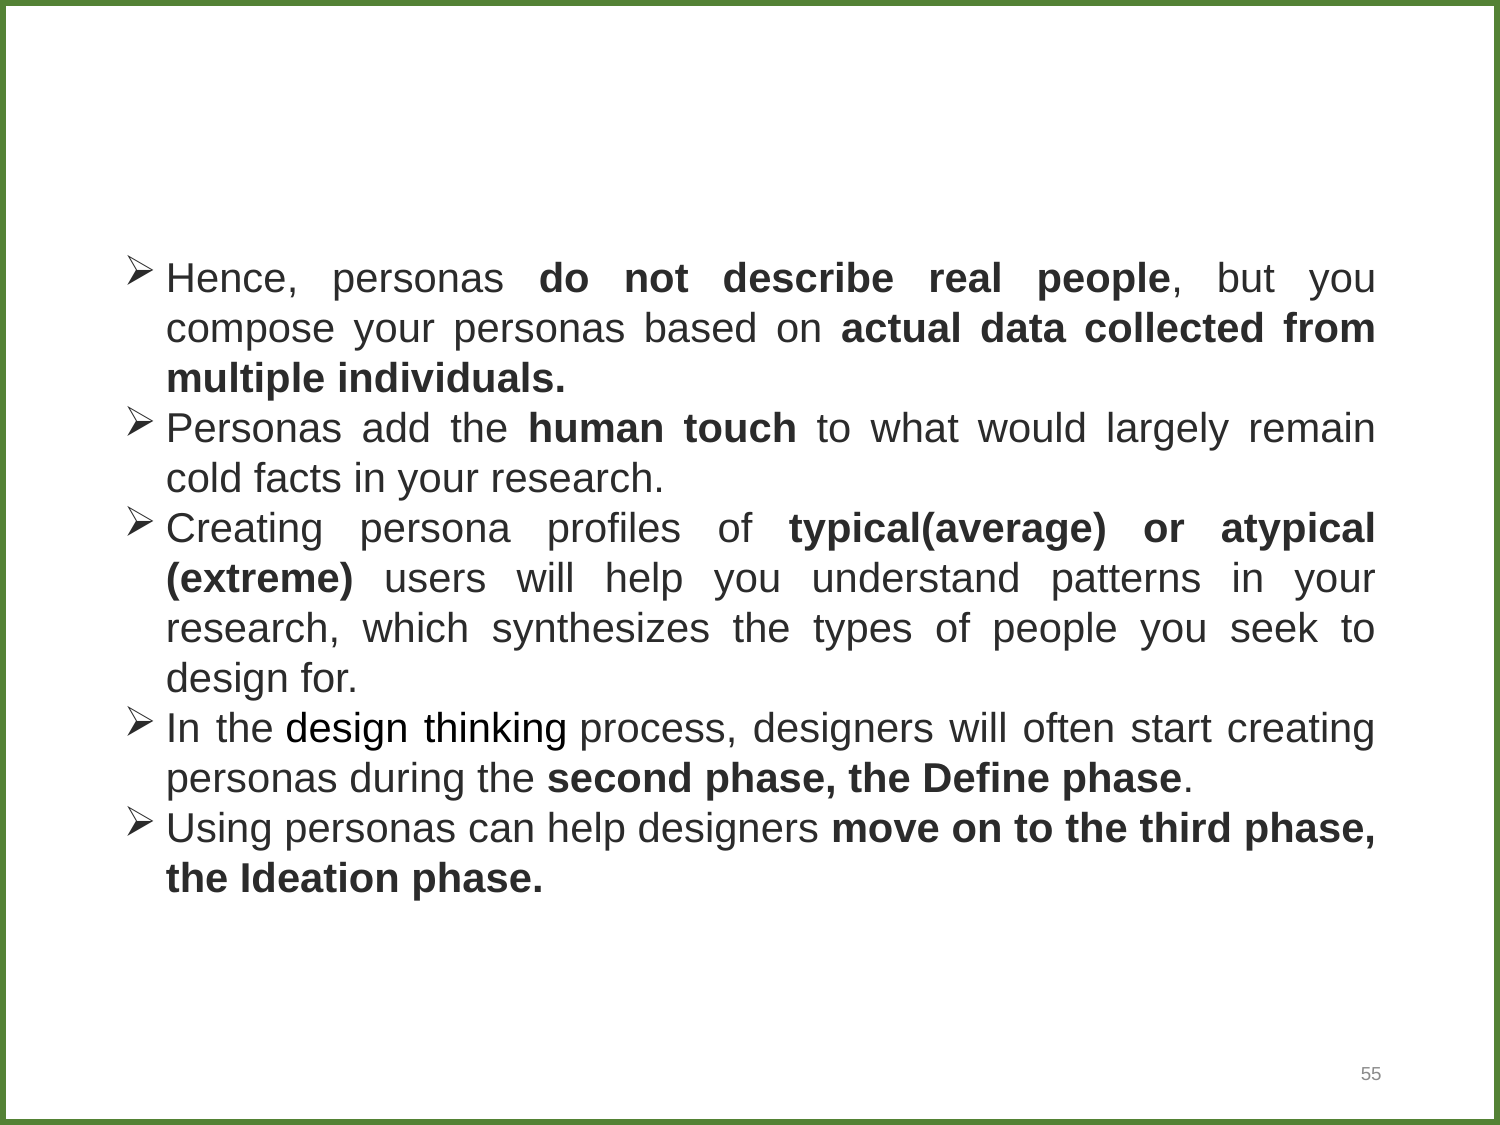

Hence, personas do not describe real people, but you compose your personas based on actual data collected from multiple individuals.
Personas add the human touch to what would largely remain cold facts in your research.
Creating persona profiles of typical(average) or atypical (extreme) users will help you understand patterns in your research, which synthesizes the types of people you seek to design for.
In the design thinking process, designers will often start creating personas during the second phase, the Define phase.
Using personas can help designers move on to the third phase, the Ideation phase.

55